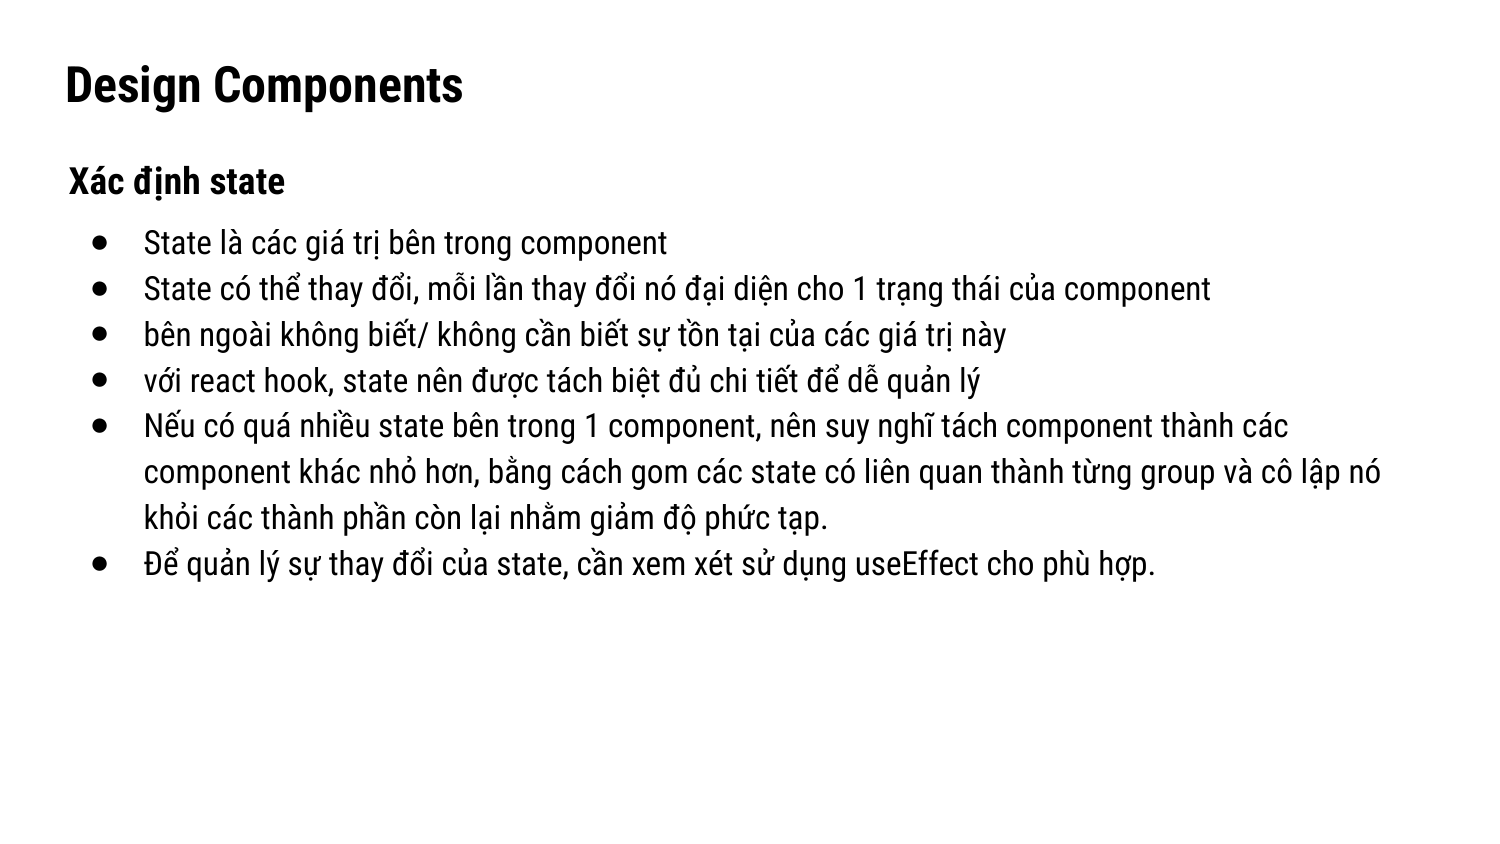

# Design Components
Xác định state
State là các giá trị bên trong component
State có thể thay đổi, mỗi lần thay đổi nó đại diện cho 1 trạng thái của component
bên ngoài không biết/ không cần biết sự tồn tại của các giá trị này
với react hook, state nên được tách biệt đủ chi tiết để dễ quản lý
Nếu có quá nhiều state bên trong 1 component, nên suy nghĩ tách component thành các component khác nhỏ hơn, bằng cách gom các state có liên quan thành từng group và cô lập nó khỏi các thành phần còn lại nhằm giảm độ phức tạp.
Để quản lý sự thay đổi của state, cần xem xét sử dụng useEffect cho phù hợp.